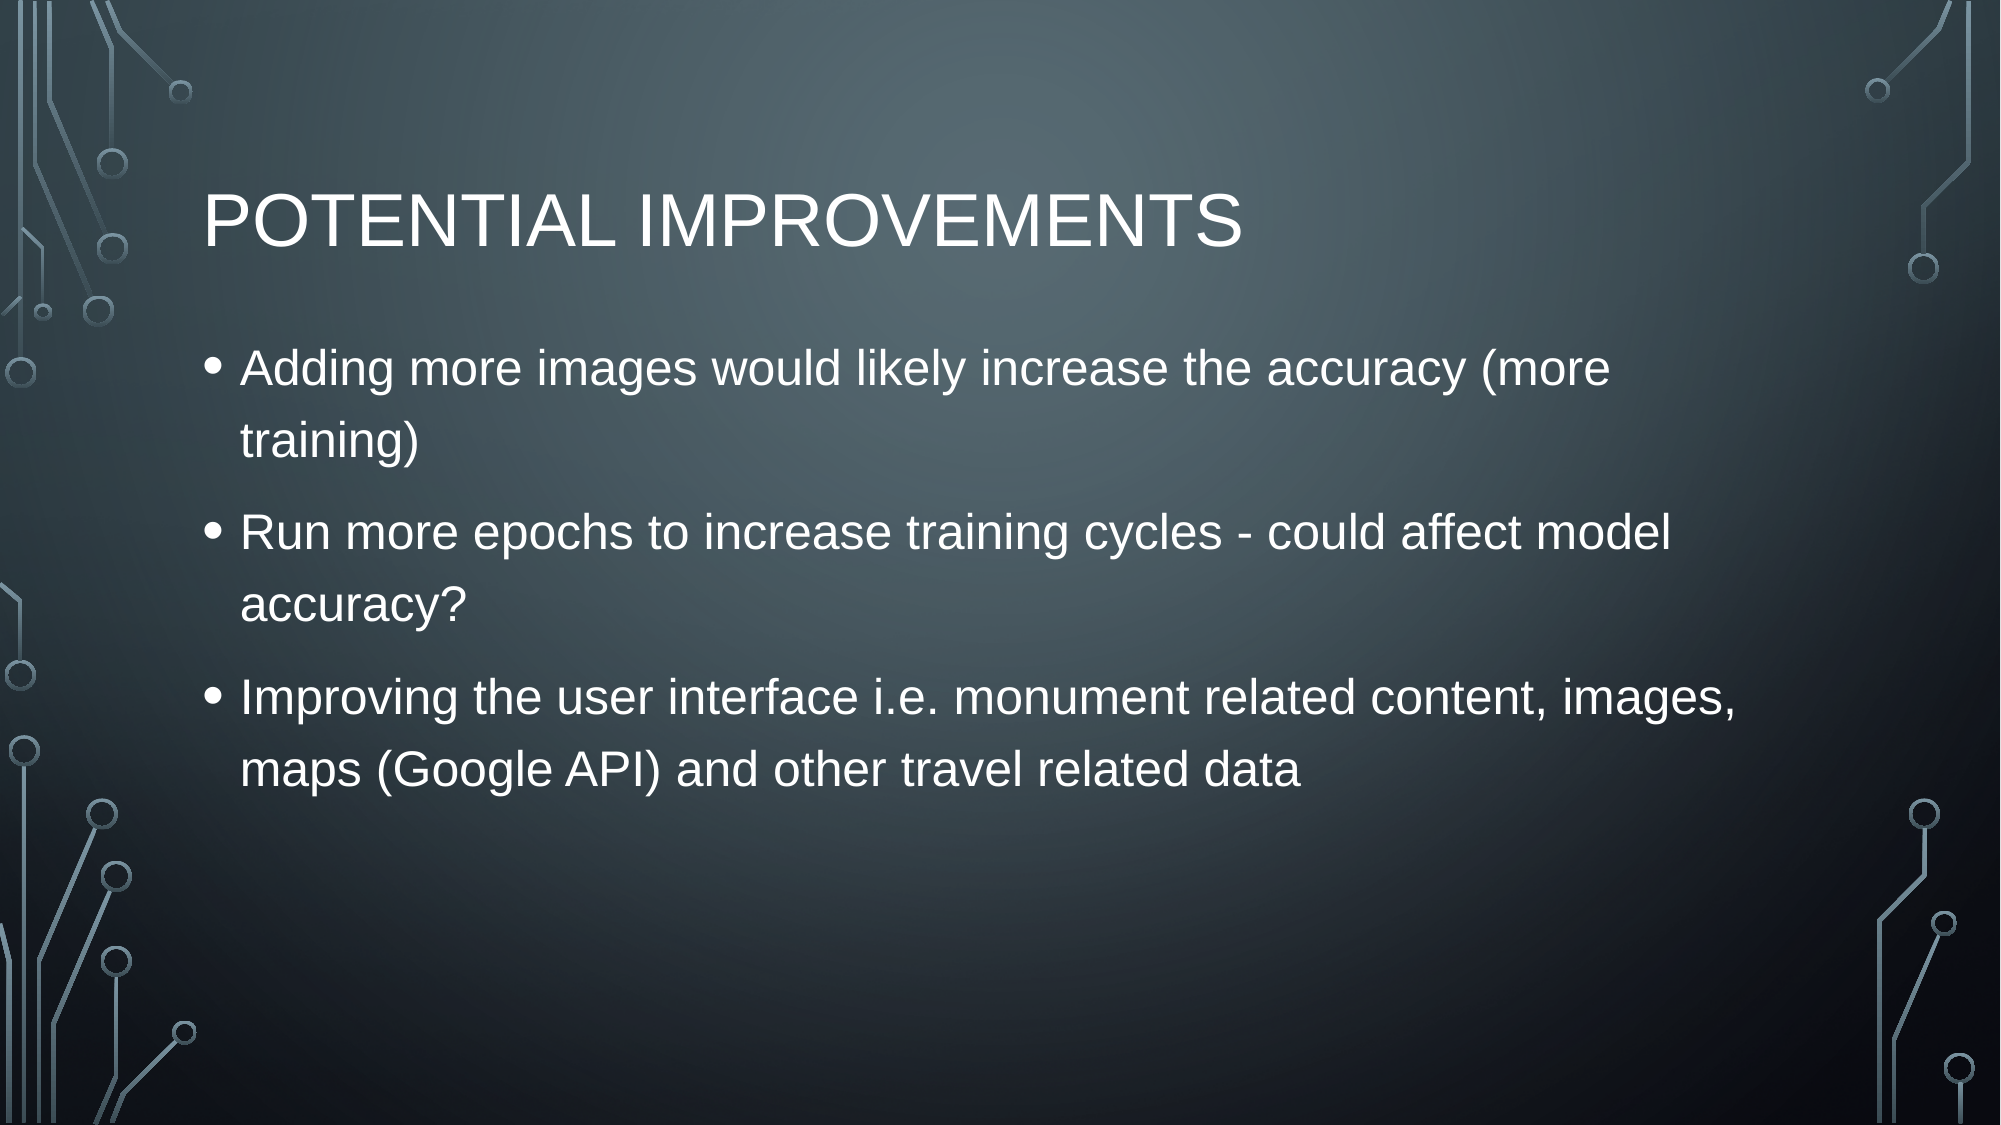

# Potential improvements
Adding more images would likely increase the accuracy (more training)
Run more epochs to increase training cycles - could affect model accuracy?
Improving the user interface i.e. monument related content, images, maps (Google API) and other travel related data